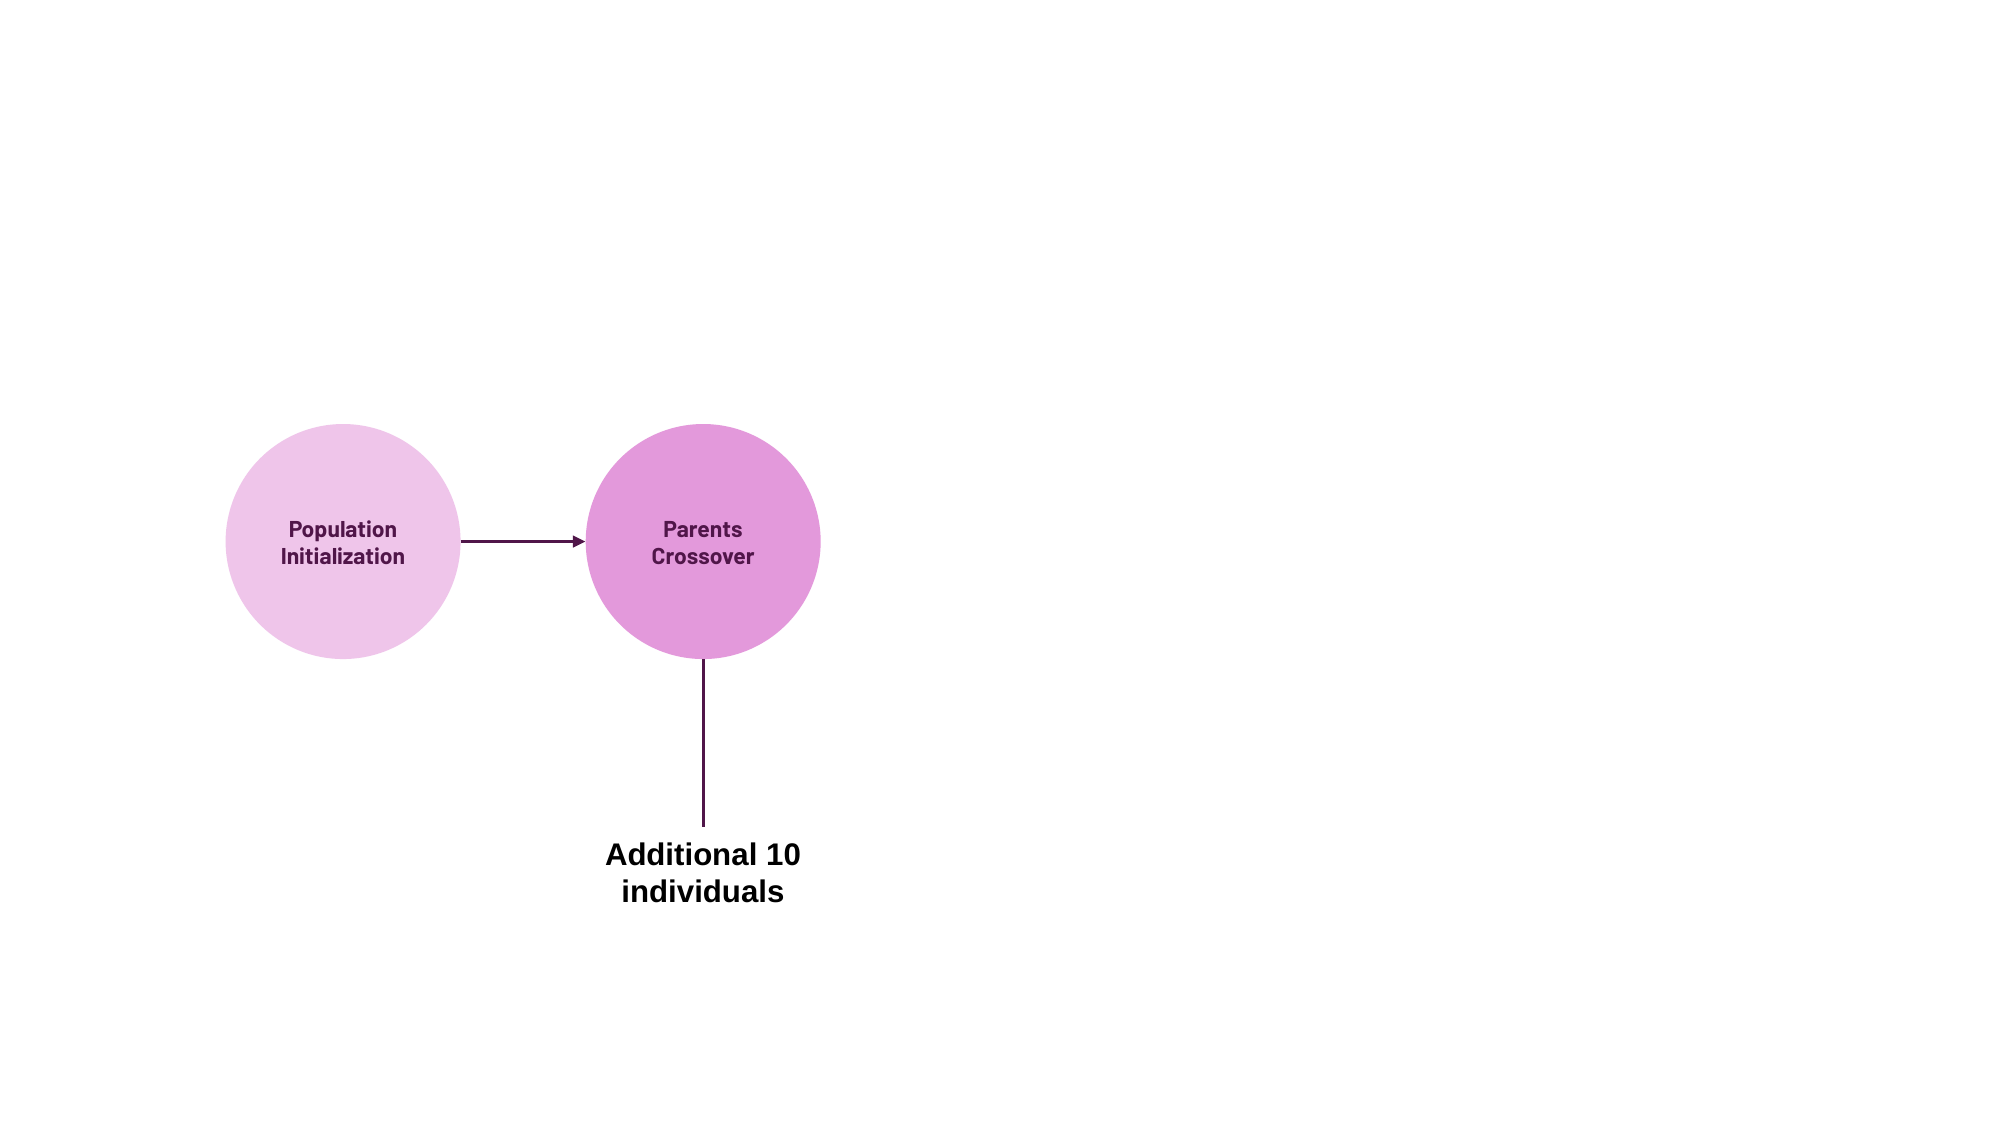

Population Initialization
Parents
Crossover
Additional 10 individuals